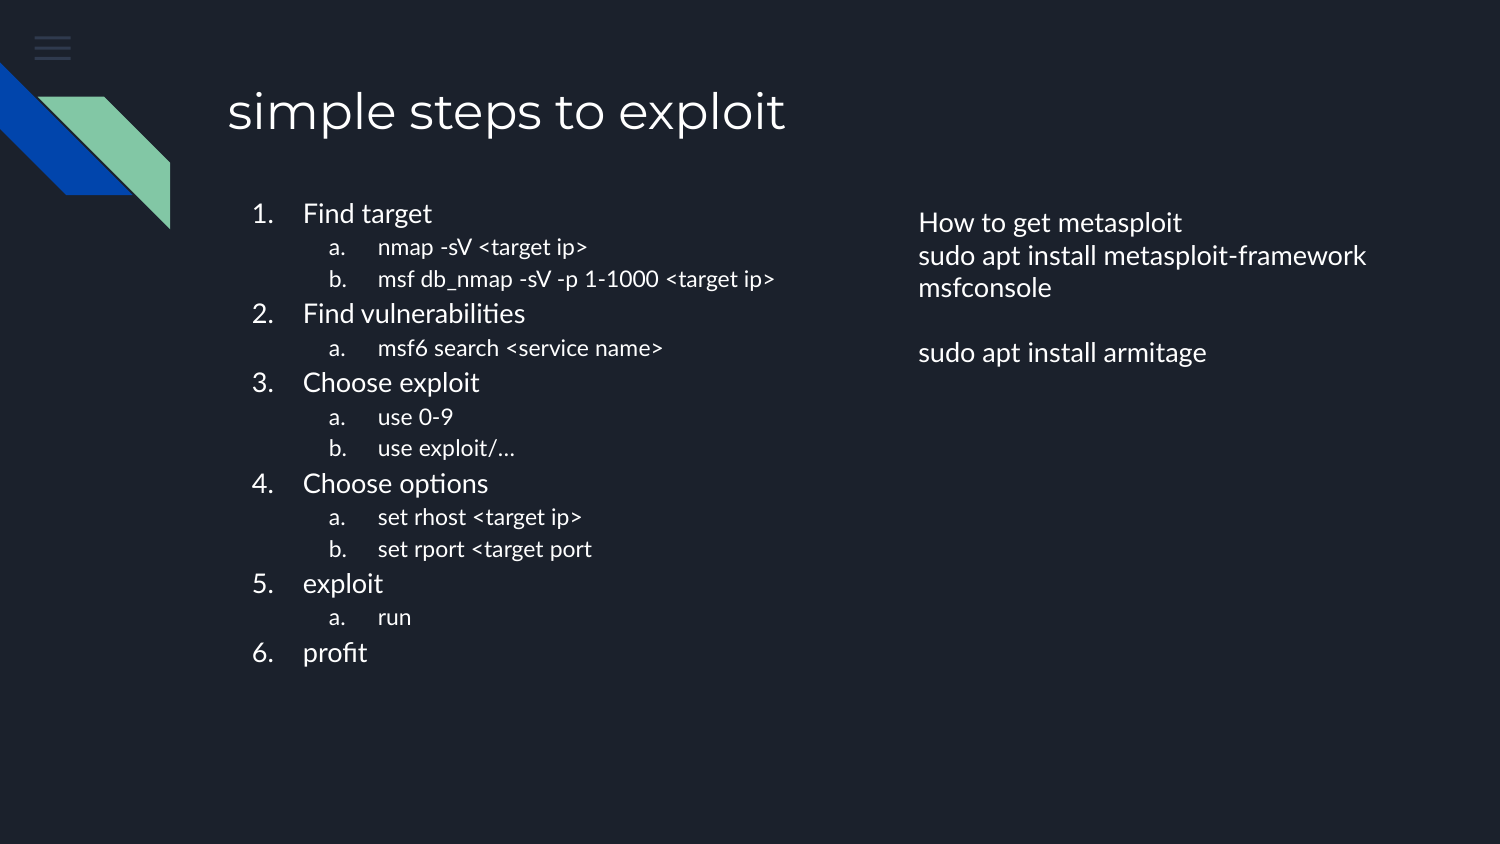

# simple steps to exploit
Find target
nmap -sV <target ip>
msf db_nmap -sV -p 1-1000 <target ip>
Find vulnerabilities
msf6 search <service name>
Choose exploit
use 0-9
use exploit/…
Choose options
set rhost <target ip>
set rport <target port
exploit
run
profit
How to get metasploit
sudo apt install metasploit-framework
msfconsole

sudo apt install armitage